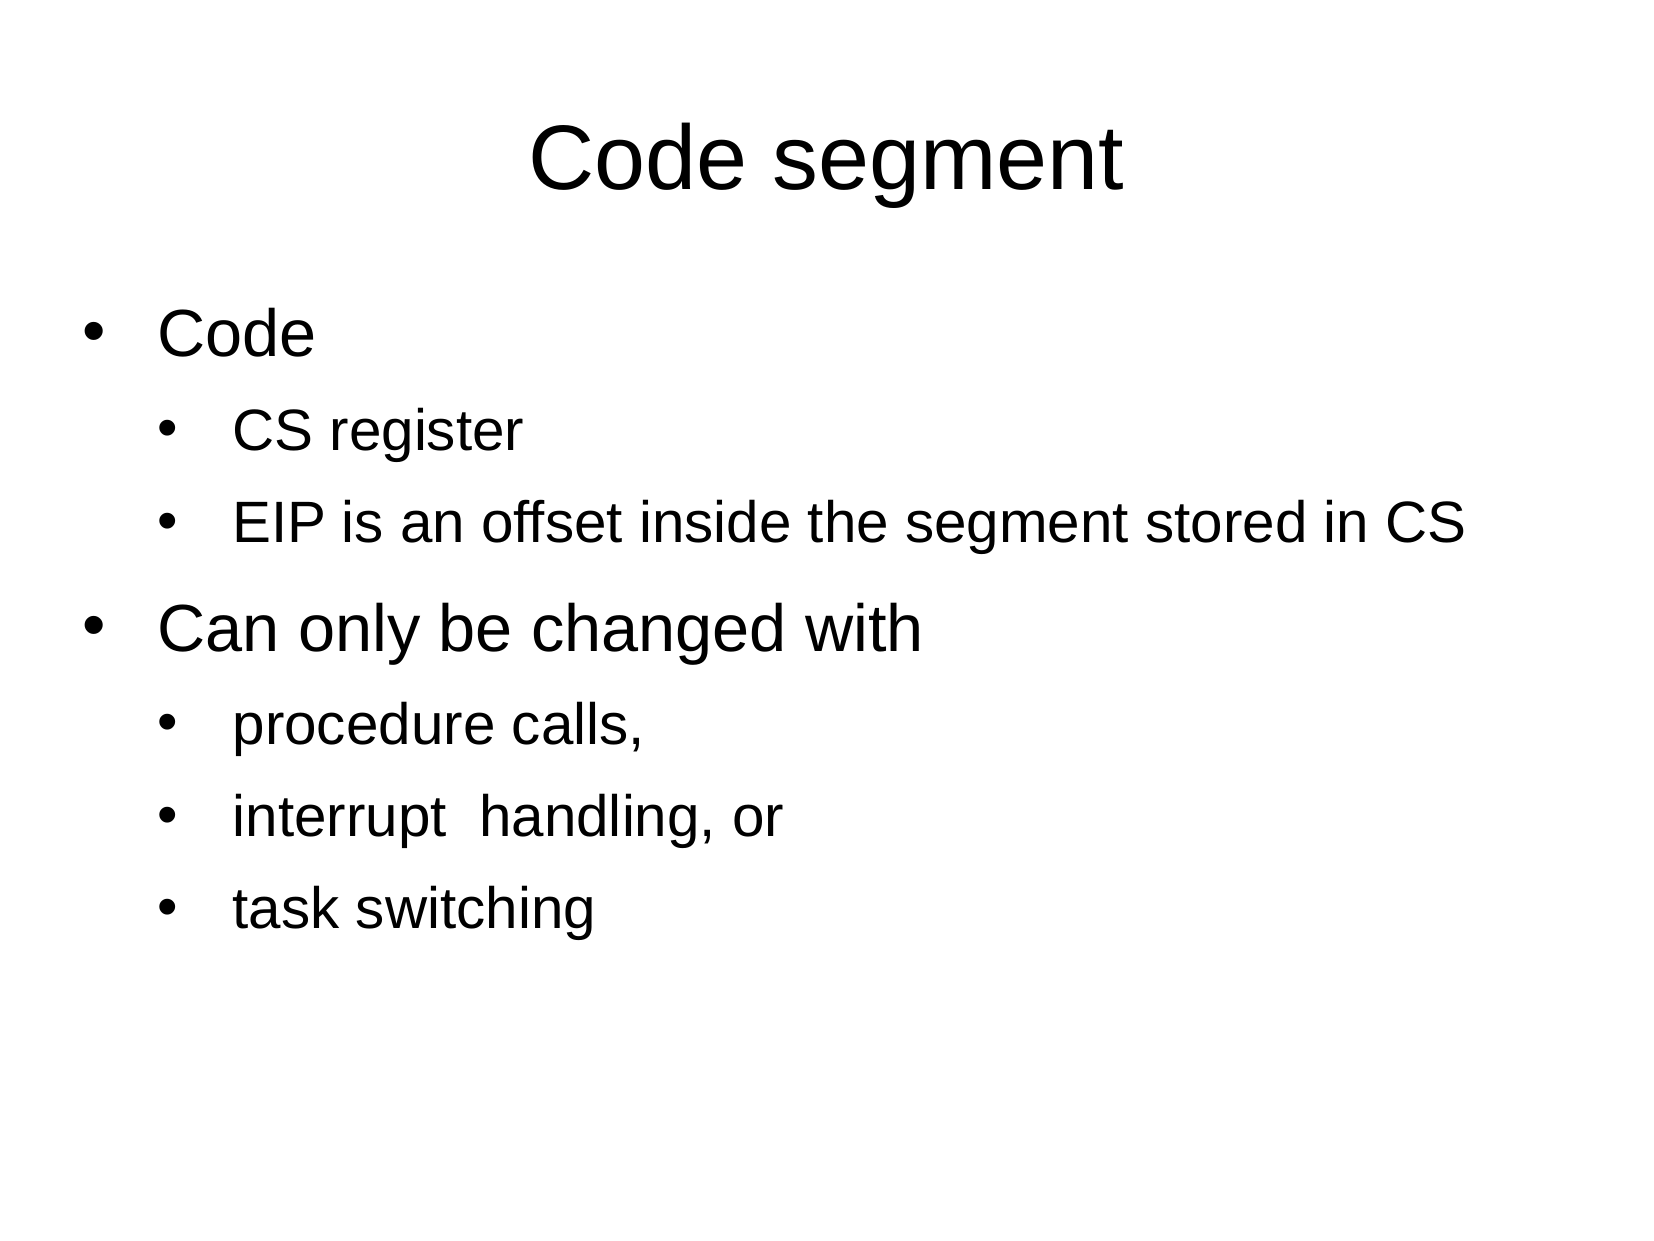

Code segment
Code
CS register
EIP is an offset inside the segment stored in CS
Can only be changed with
procedure calls,
interrupt  handling, or
task switching